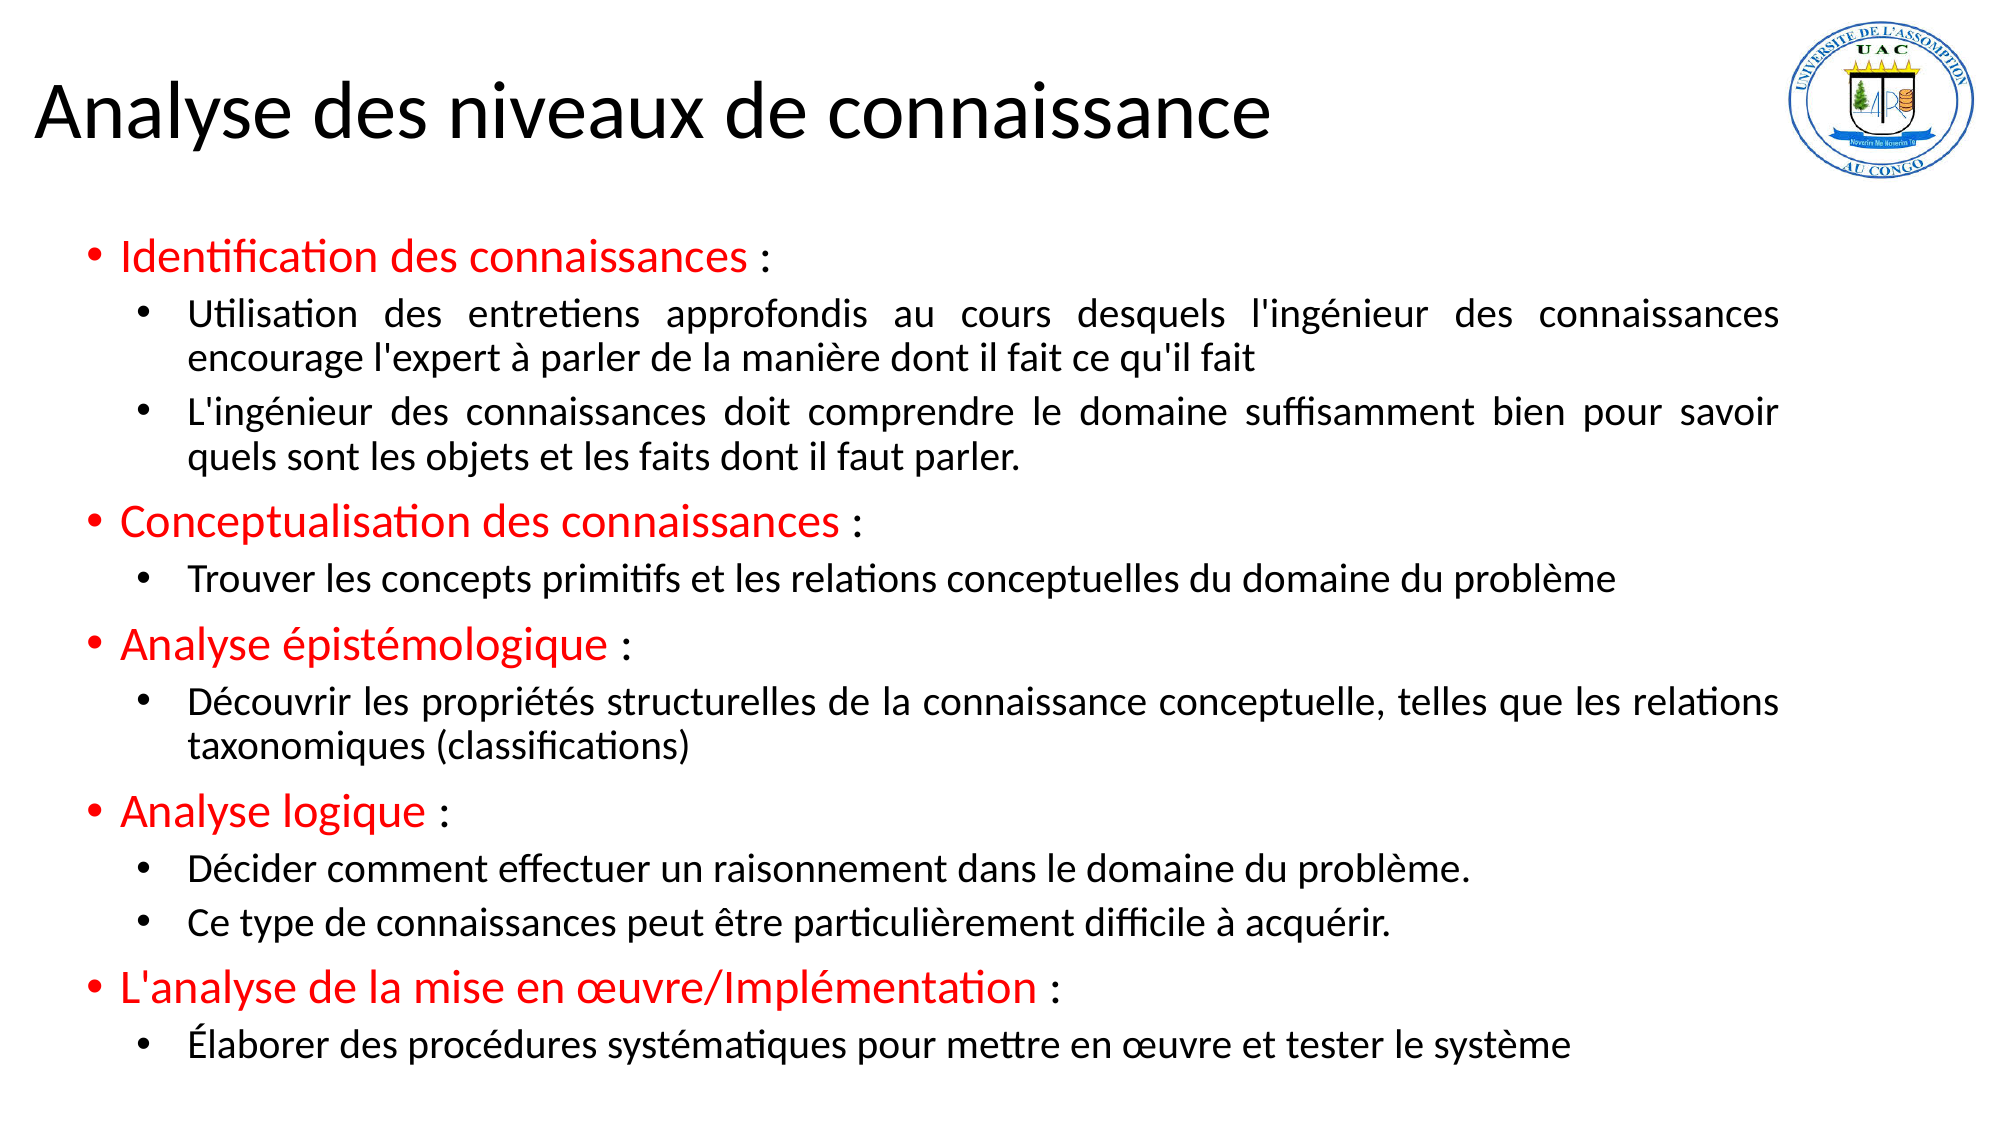

# Analyse des niveaux de connaissance
Identification des connaissances :
Utilisation des entretiens approfondis au cours desquels l'ingénieur des connaissances encourage l'expert à parler de la manière dont il fait ce qu'il fait
L'ingénieur des connaissances doit comprendre le domaine suffisamment bien pour savoir quels sont les objets et les faits dont il faut parler.
Conceptualisation des connaissances :
Trouver les concepts primitifs et les relations conceptuelles du domaine du problème
Analyse épistémologique :
Découvrir les propriétés structurelles de la connaissance conceptuelle, telles que les relations taxonomiques (classifications)
Analyse logique :
Décider comment effectuer un raisonnement dans le domaine du problème.
Ce type de connaissances peut être particulièrement difficile à acquérir.
L'analyse de la mise en œuvre/Implémentation :
Élaborer des procédures systématiques pour mettre en œuvre et tester le système